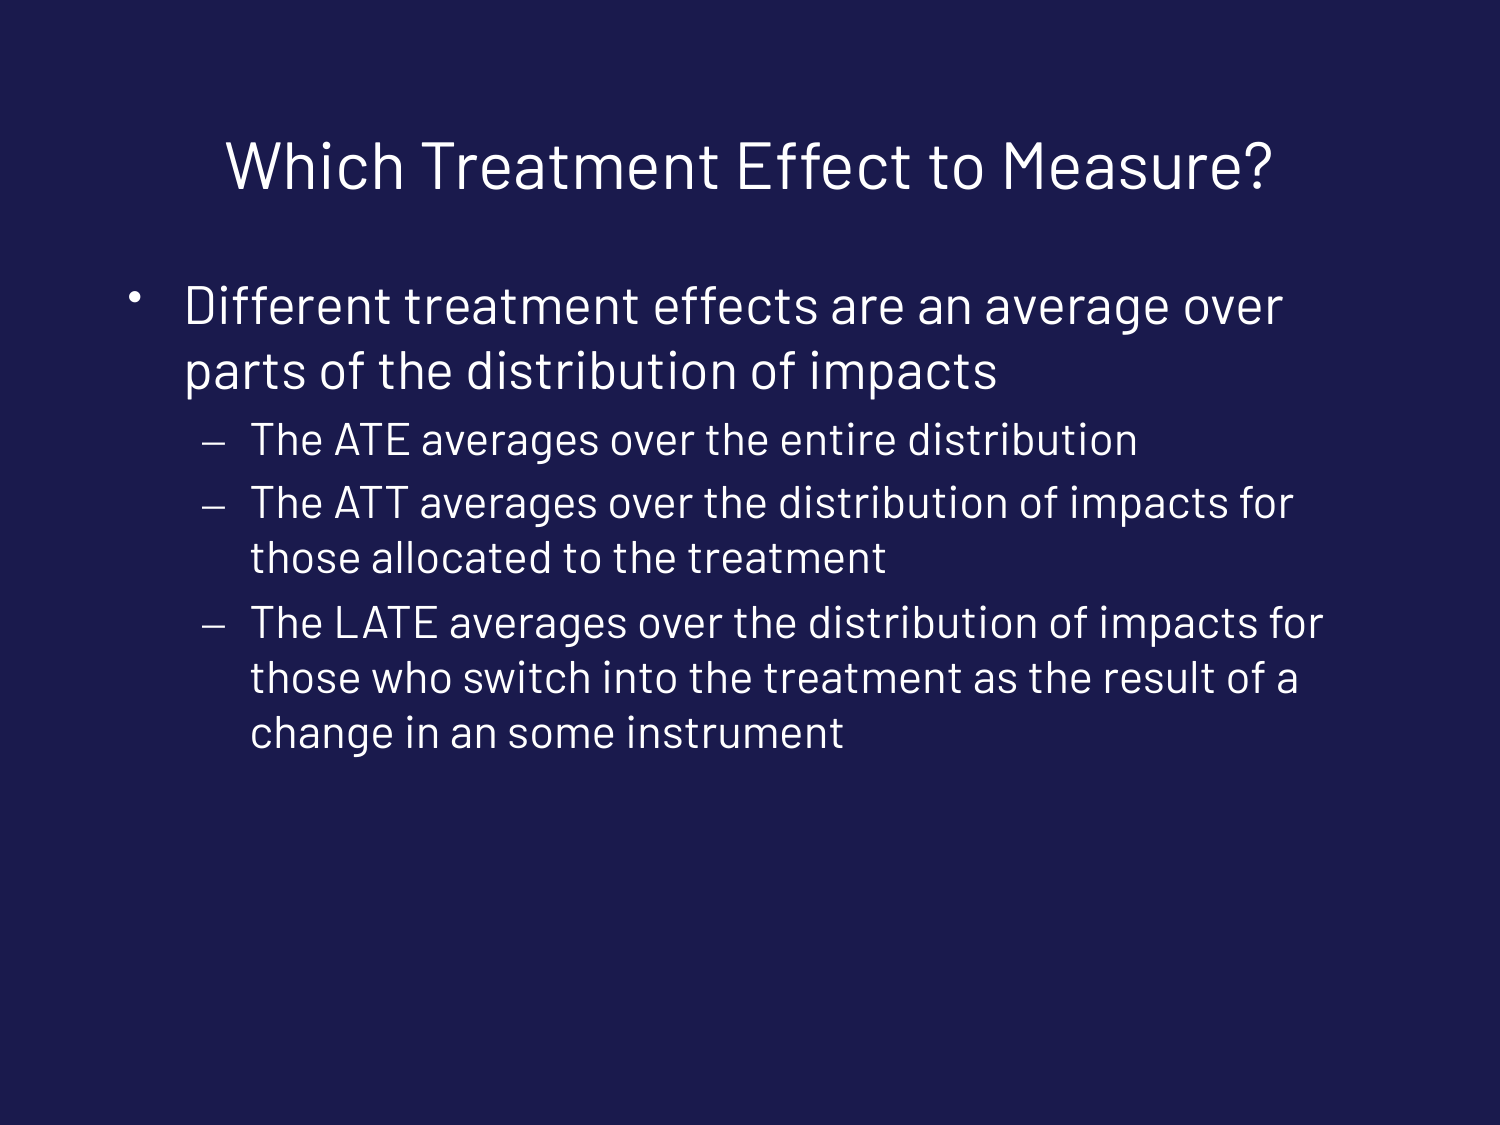

# Which Treatment Effect to Measure?
Different treatment effects are an average over parts of the distribution of impacts
The ATE averages over the entire distribution
The ATT averages over the distribution of impacts for those allocated to the treatment
The LATE averages over the distribution of impacts for those who switch into the treatment as the result of a change in an some instrument